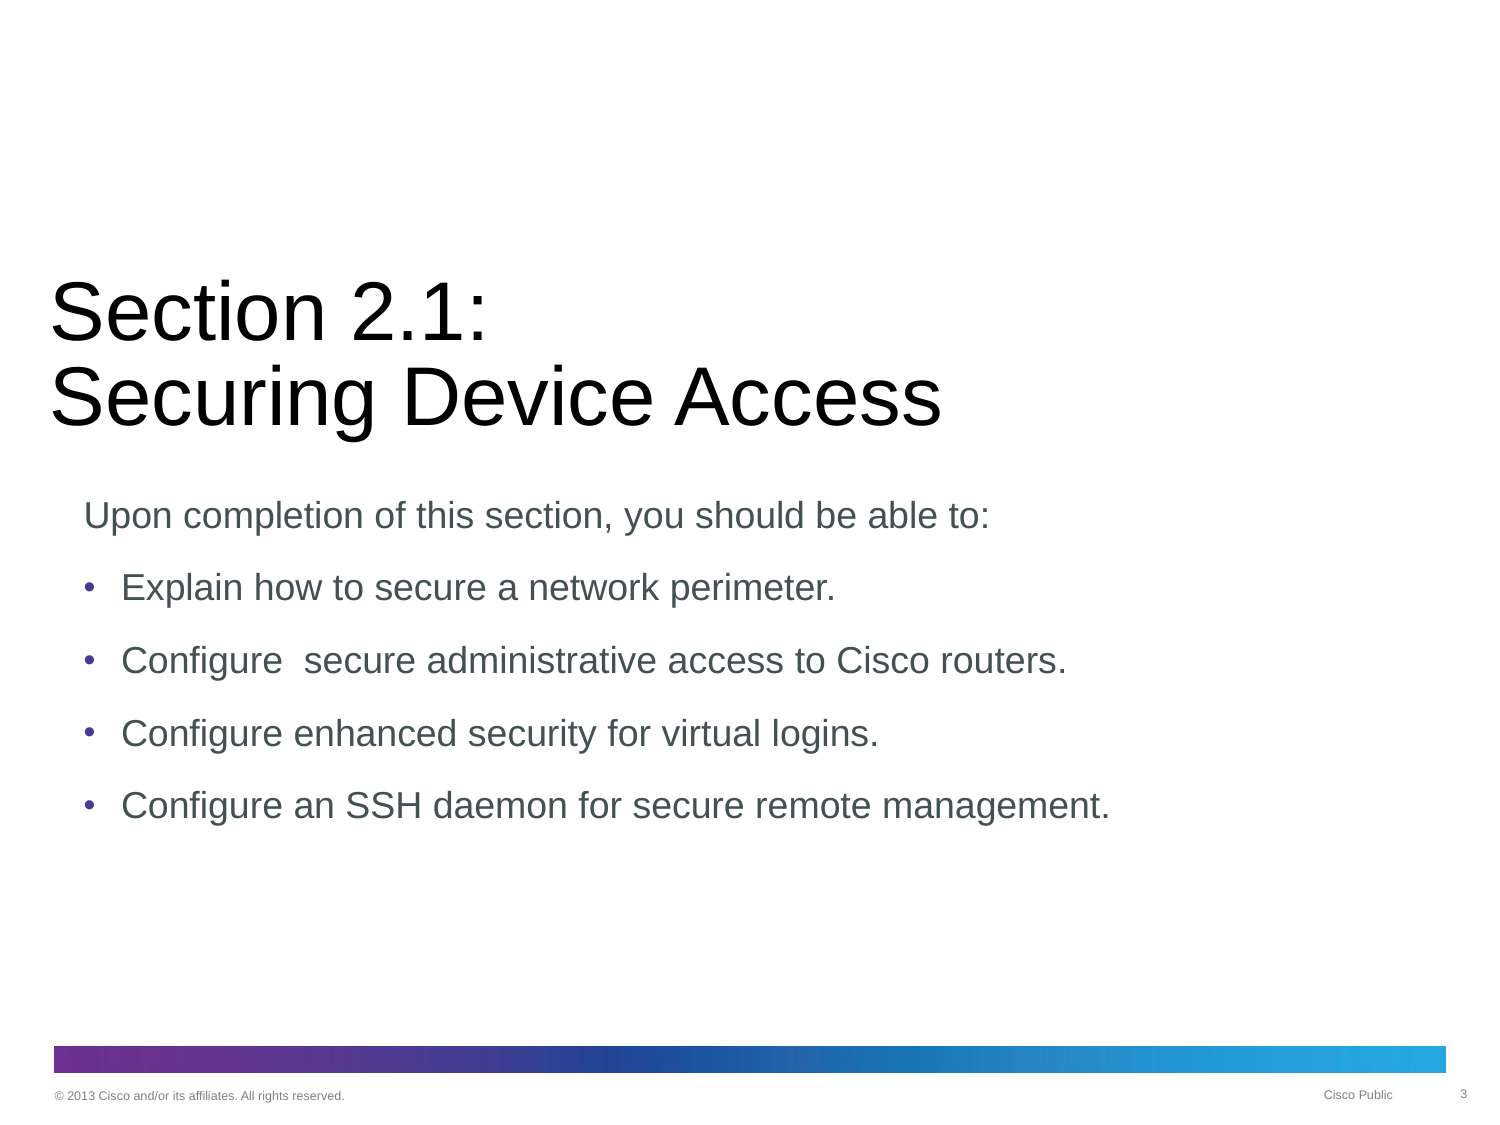

# Section 2.1: Securing Device Access
Upon completion of this section, you should be able to:
Explain how to secure a network perimeter.
Configure  secure administrative access to Cisco routers.
Configure enhanced security for virtual logins.
Configure an SSH daemon for secure remote management.